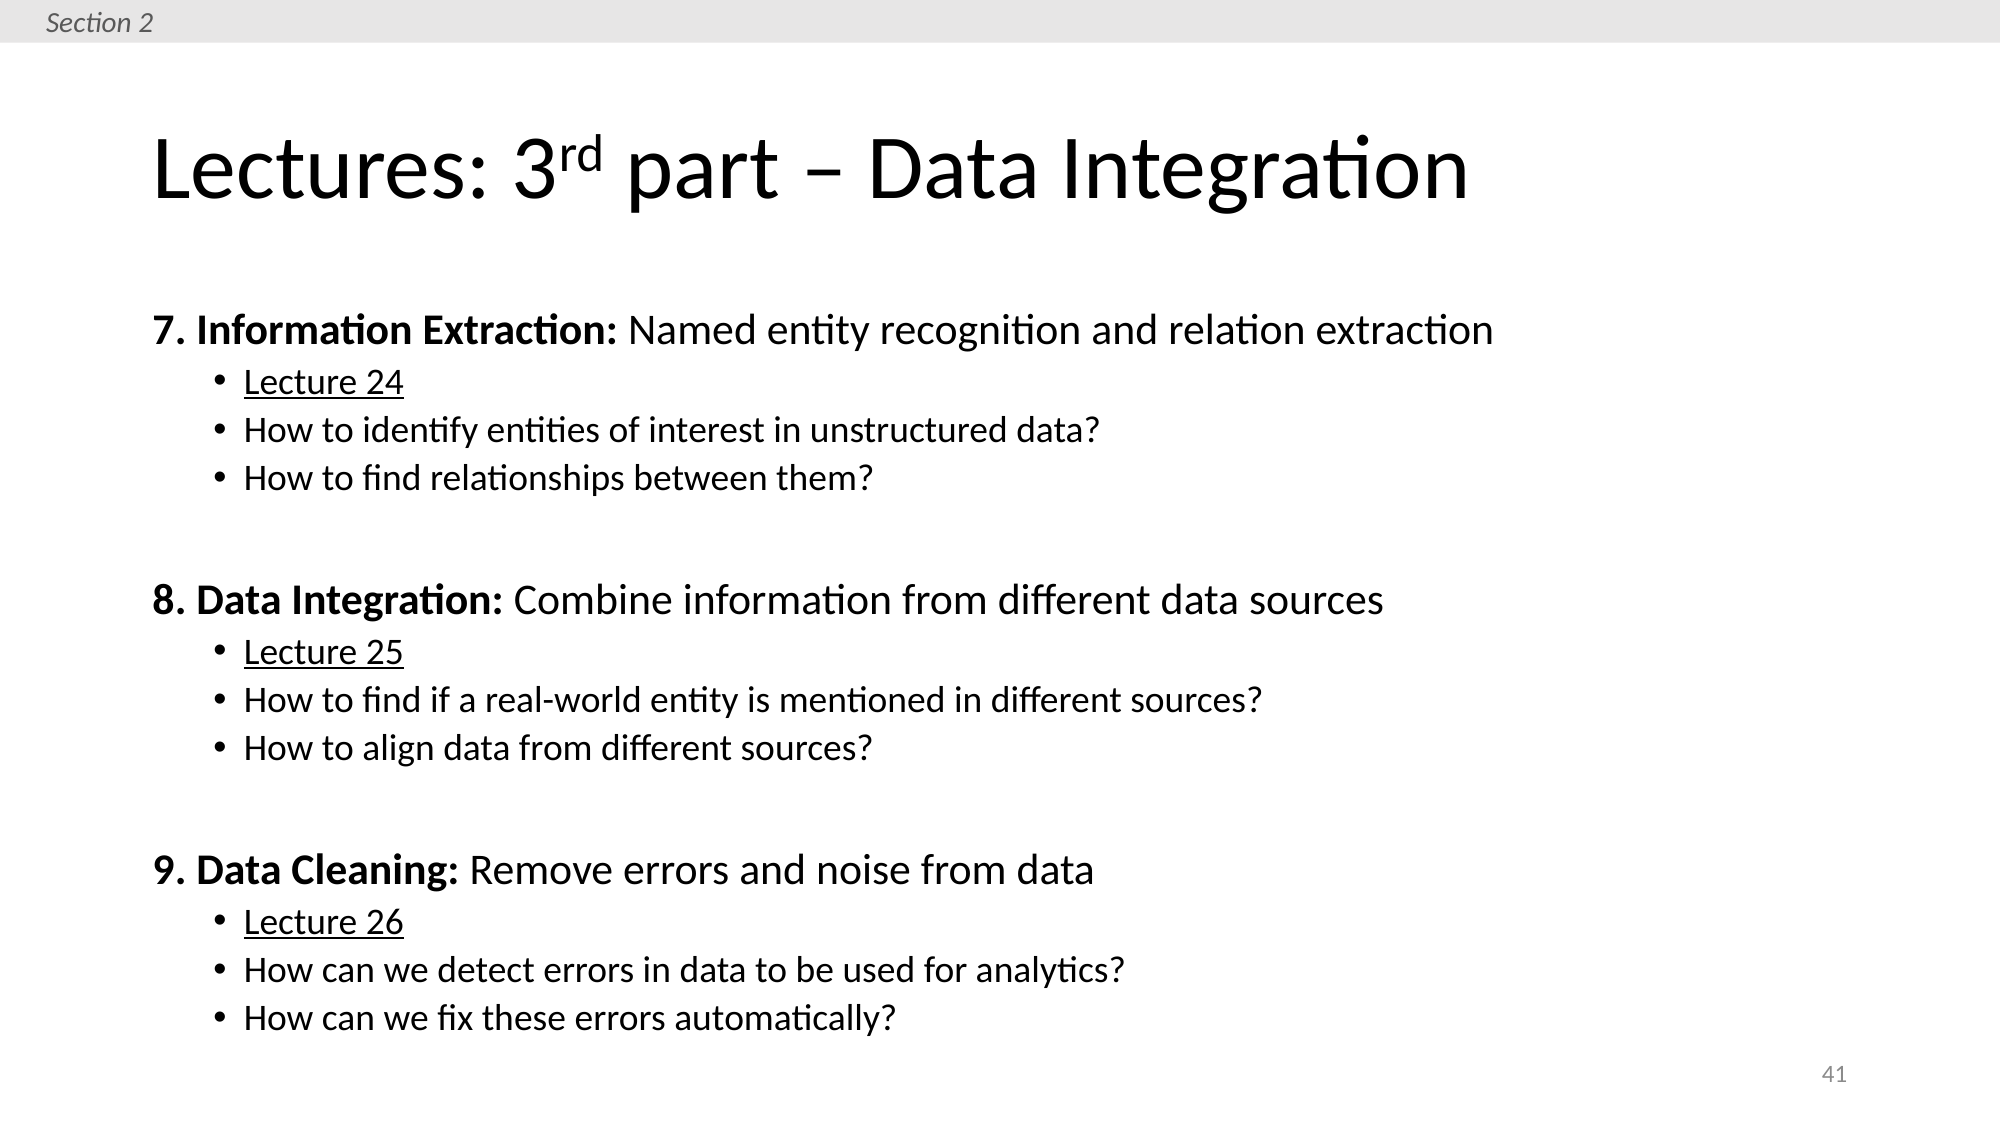

Section 2
# Lectures: 3rd part – Data Integration
7. Information Extraction: Named entity recognition and relation extraction
Lecture 24
How to identify entities of interest in unstructured data?
How to find relationships between them?

8. Data Integration: Combine information from different data sources
Lecture 25
How to find if a real-world entity is mentioned in different sources?
How to align data from different sources?

9. Data Cleaning: Remove errors and noise from data
Lecture 26
How can we detect errors in data to be used for analytics?
How can we fix these errors automatically?

41